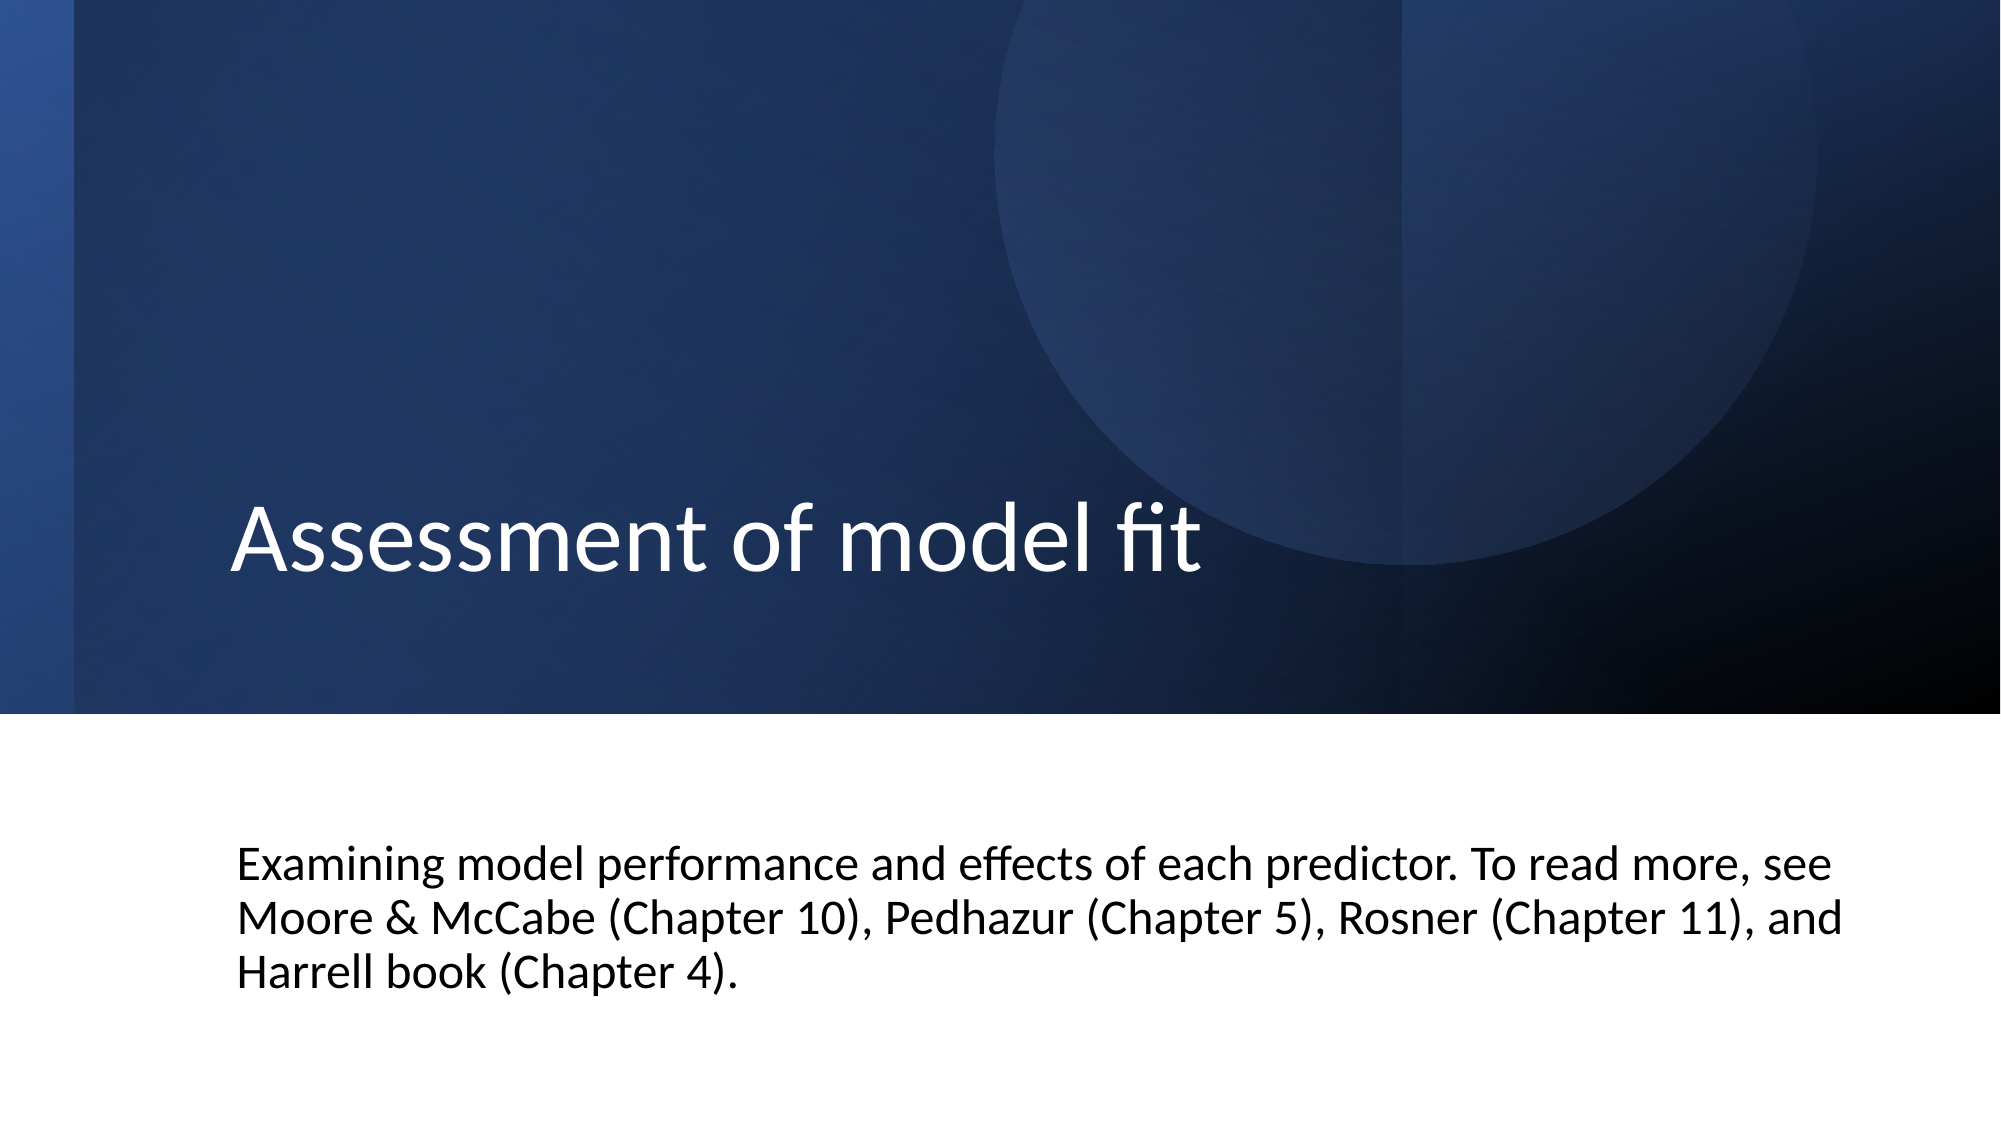

# Assessment of model fit
Examining model performance and effects of each predictor. To read more, see Moore & McCabe (Chapter 10), Pedhazur (Chapter 5), Rosner (Chapter 11), and Harrell book (Chapter 4).
63